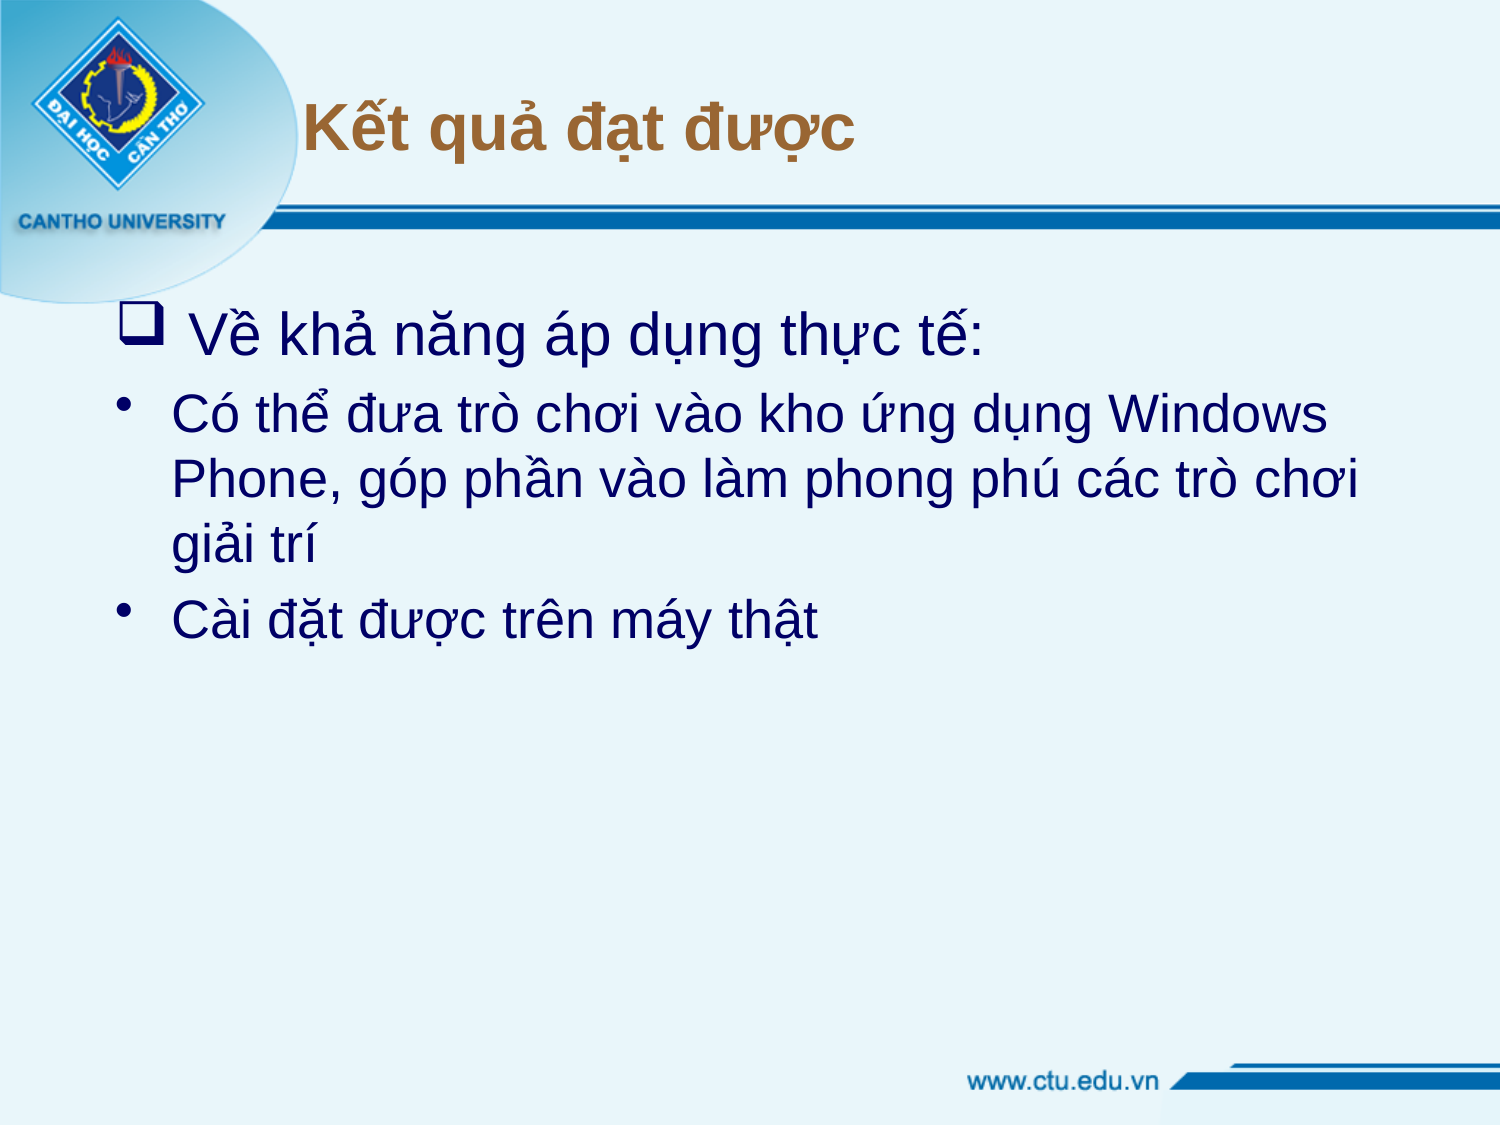

# Kết quả đạt được
 Về khả năng áp dụng thực tế:
Có thể đưa trò chơi vào kho ứng dụng Windows Phone, góp phần vào làm phong phú các trò chơi giải trí
Cài đặt được trên máy thật